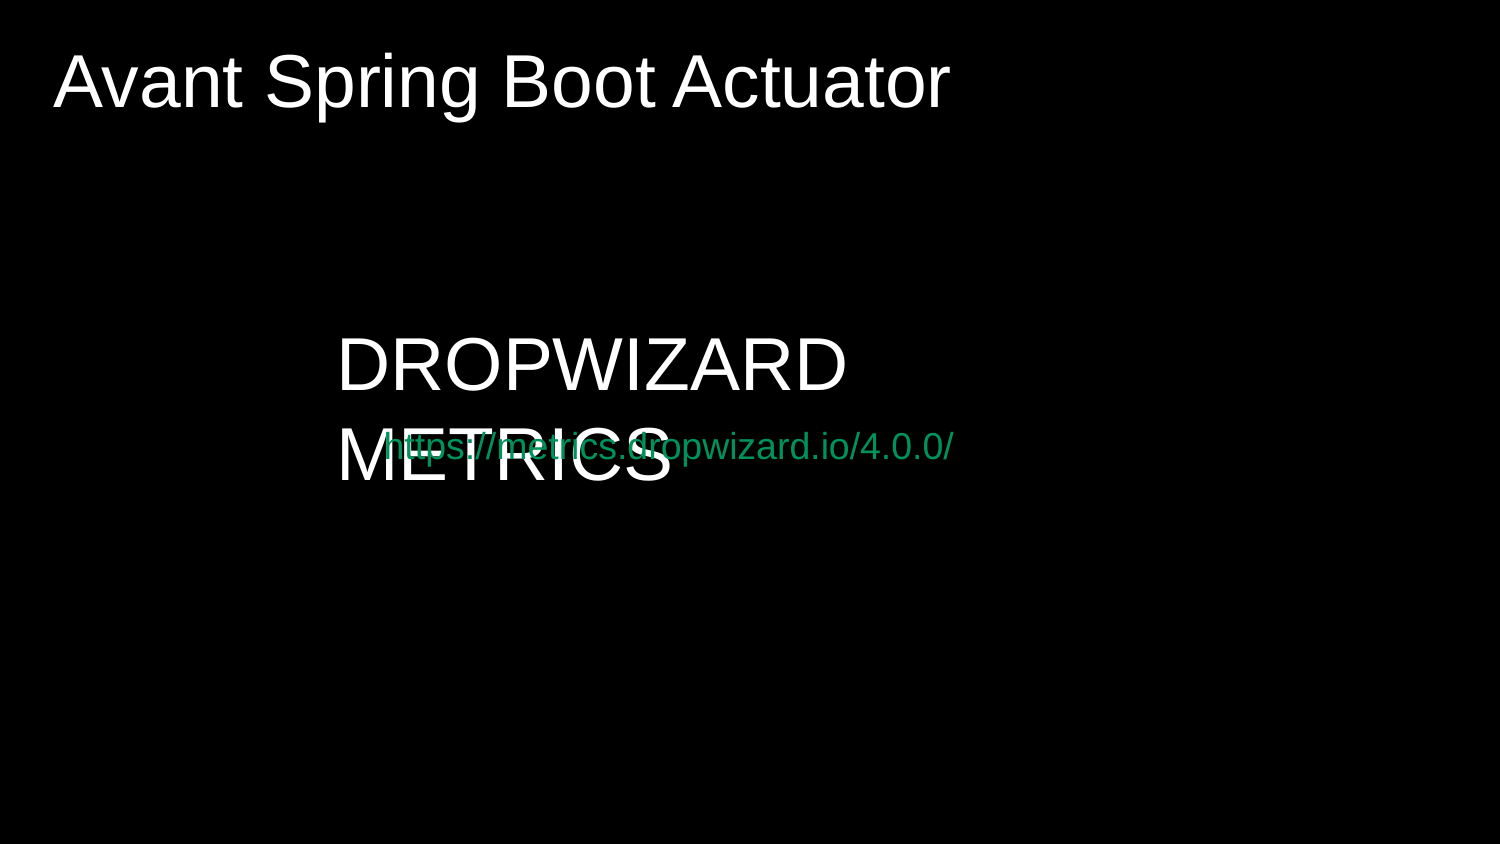

Avant Spring Boot Actuator
DROPWIZARD METRICS

https://metrics.dropwizard.io/4.0.0/